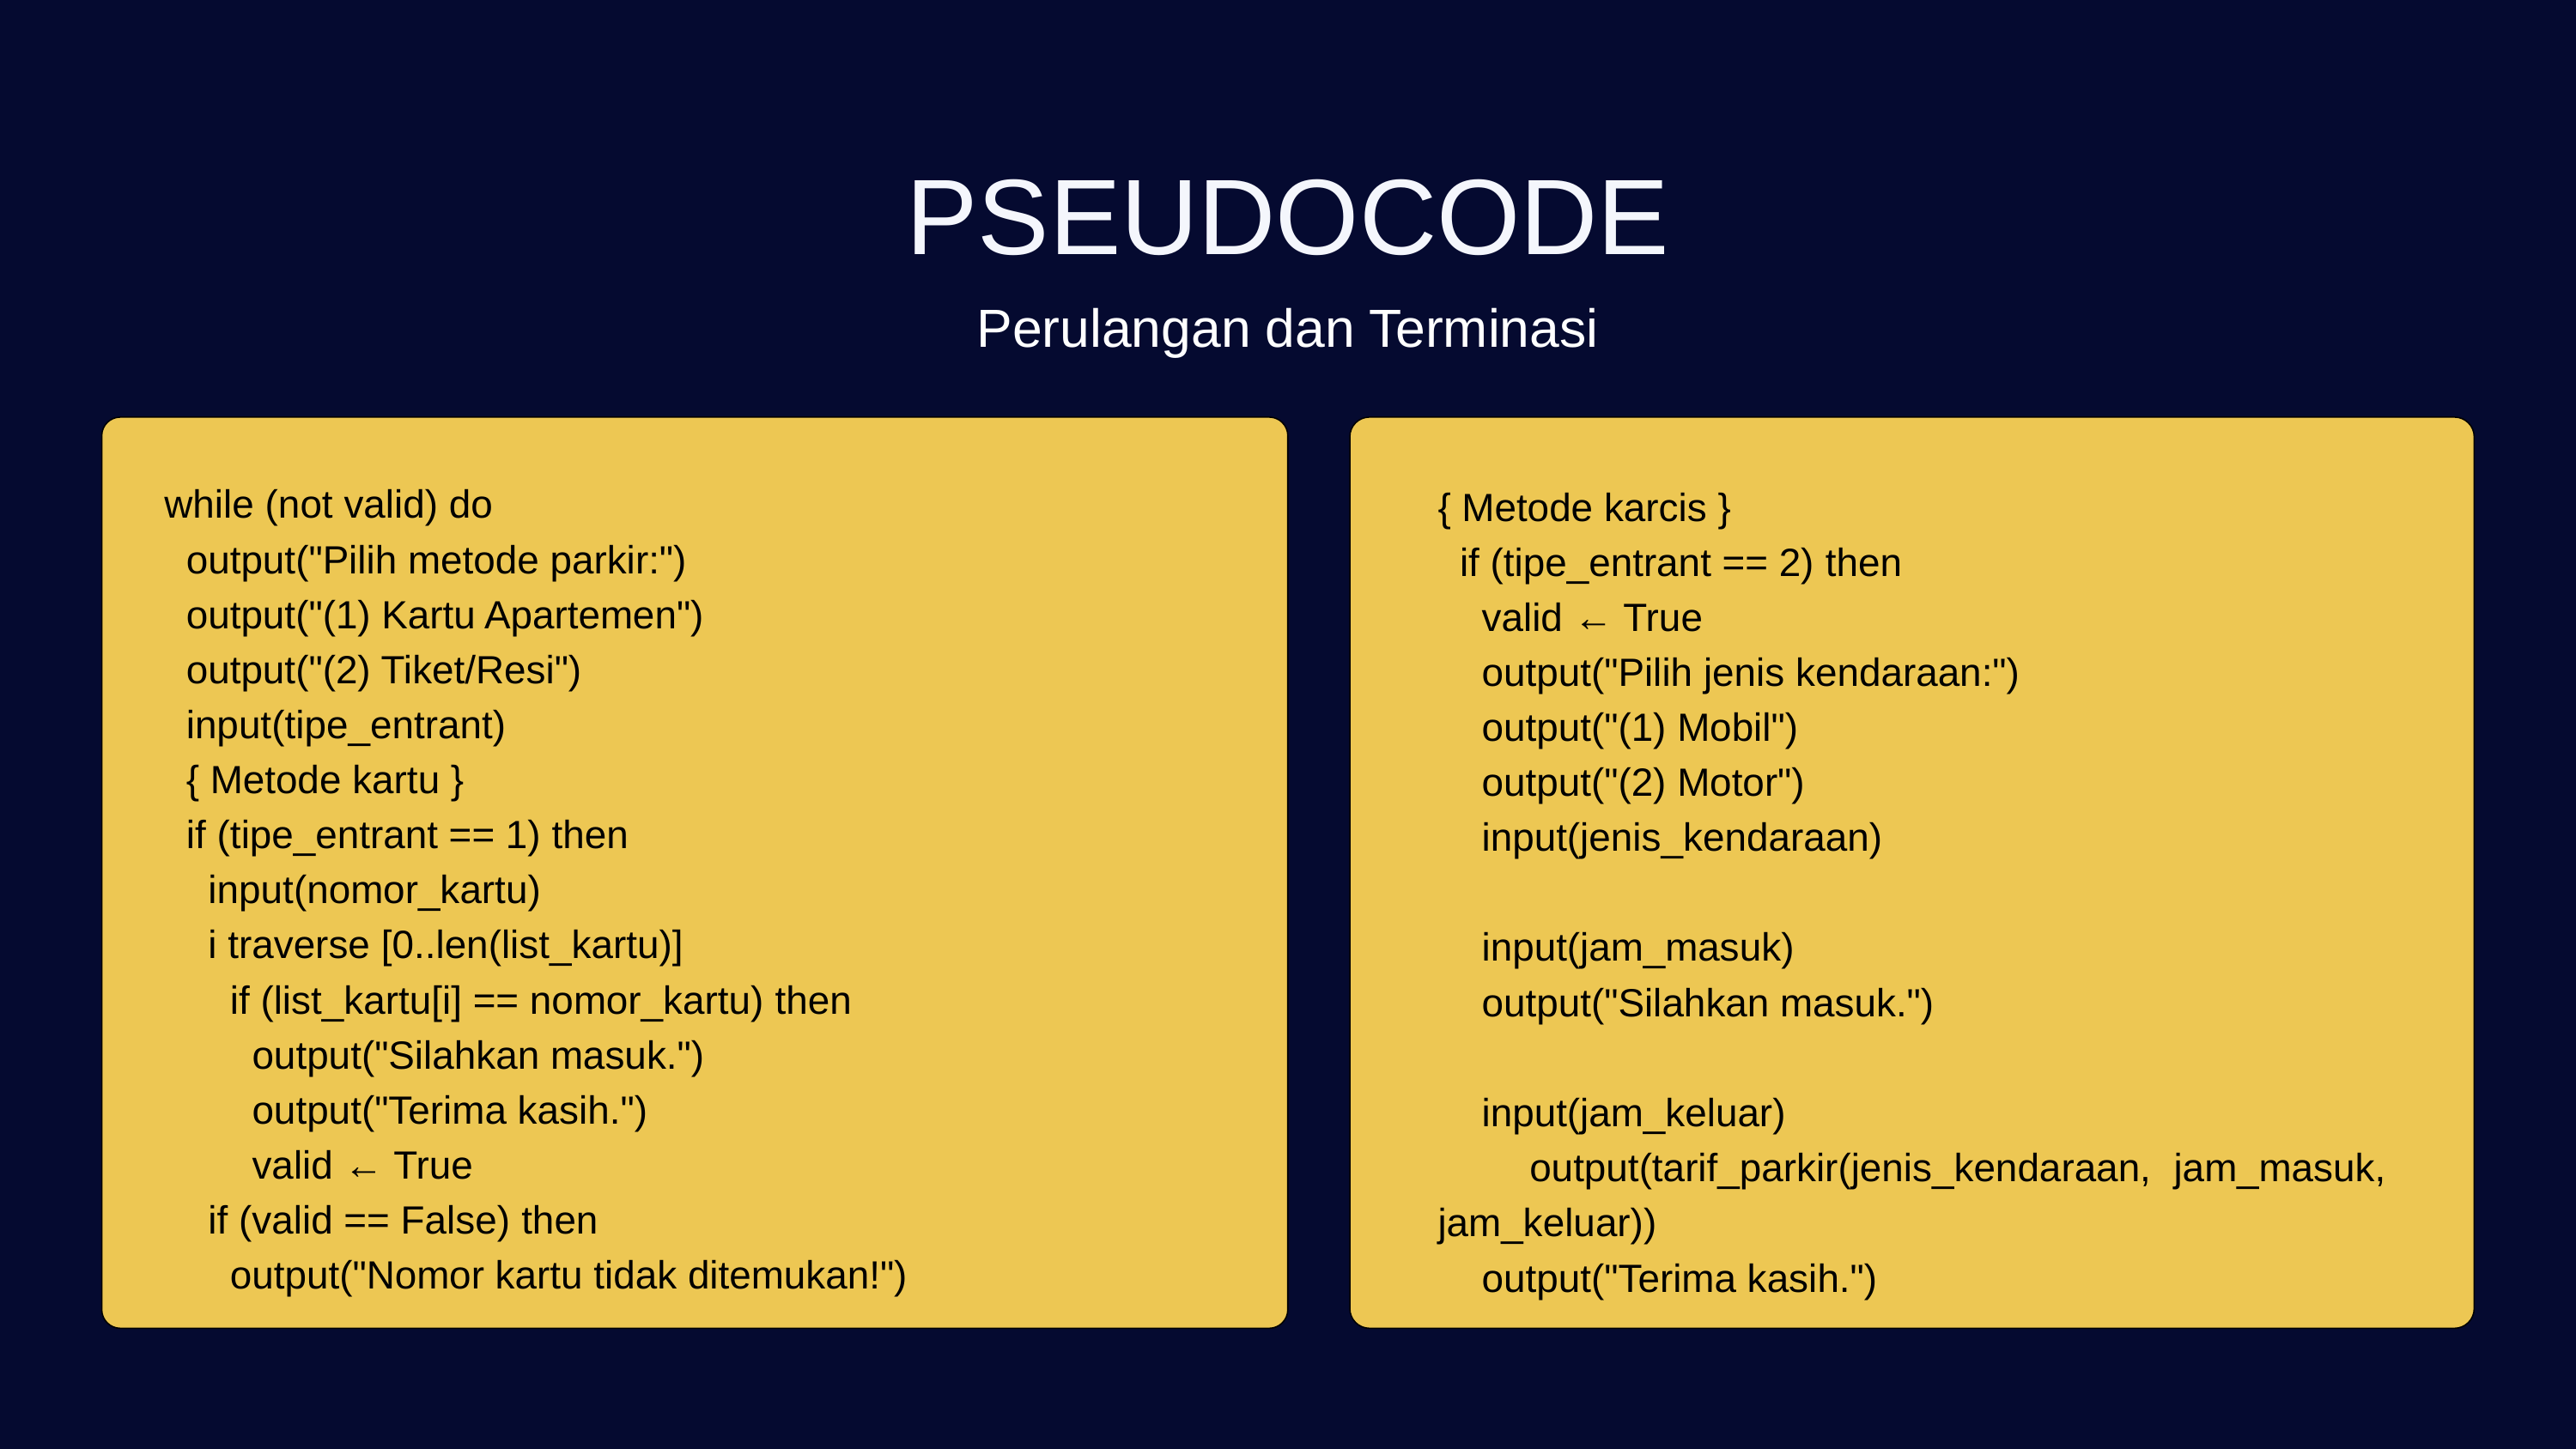

PSEUDOCODE
Perulangan dan Terminasi

while (not valid) do
  output("Pilih metode parkir:")
  output("(1) Kartu Apartemen")
  output("(2) Tiket/Resi")
  input(tipe_entrant)
  { Metode kartu }
  if (tipe_entrant == 1) then
    input(nomor_kartu)
    i traverse [0..len(list_kartu)]
      if (list_kartu[i] == nomor_kartu) then
        output("Silahkan masuk.")
        output("Terima kasih.")
        valid ← True
    if (valid == False) then
      output("Nomor kartu tidak ditemukan!")

{ Metode karcis }
  if (tipe_entrant == 2) then
    valid ← True
    output("Pilih jenis kendaraan:")
    output("(1) Mobil")
    output("(2) Motor")
    input(jenis_kendaraan)

    input(jam_masuk)
    output("Silahkan masuk.")

    input(jam_keluar)
    output(tarif_parkir(jenis_kendaraan, jam_masuk, jam_keluar))
    output("Terima kasih.")